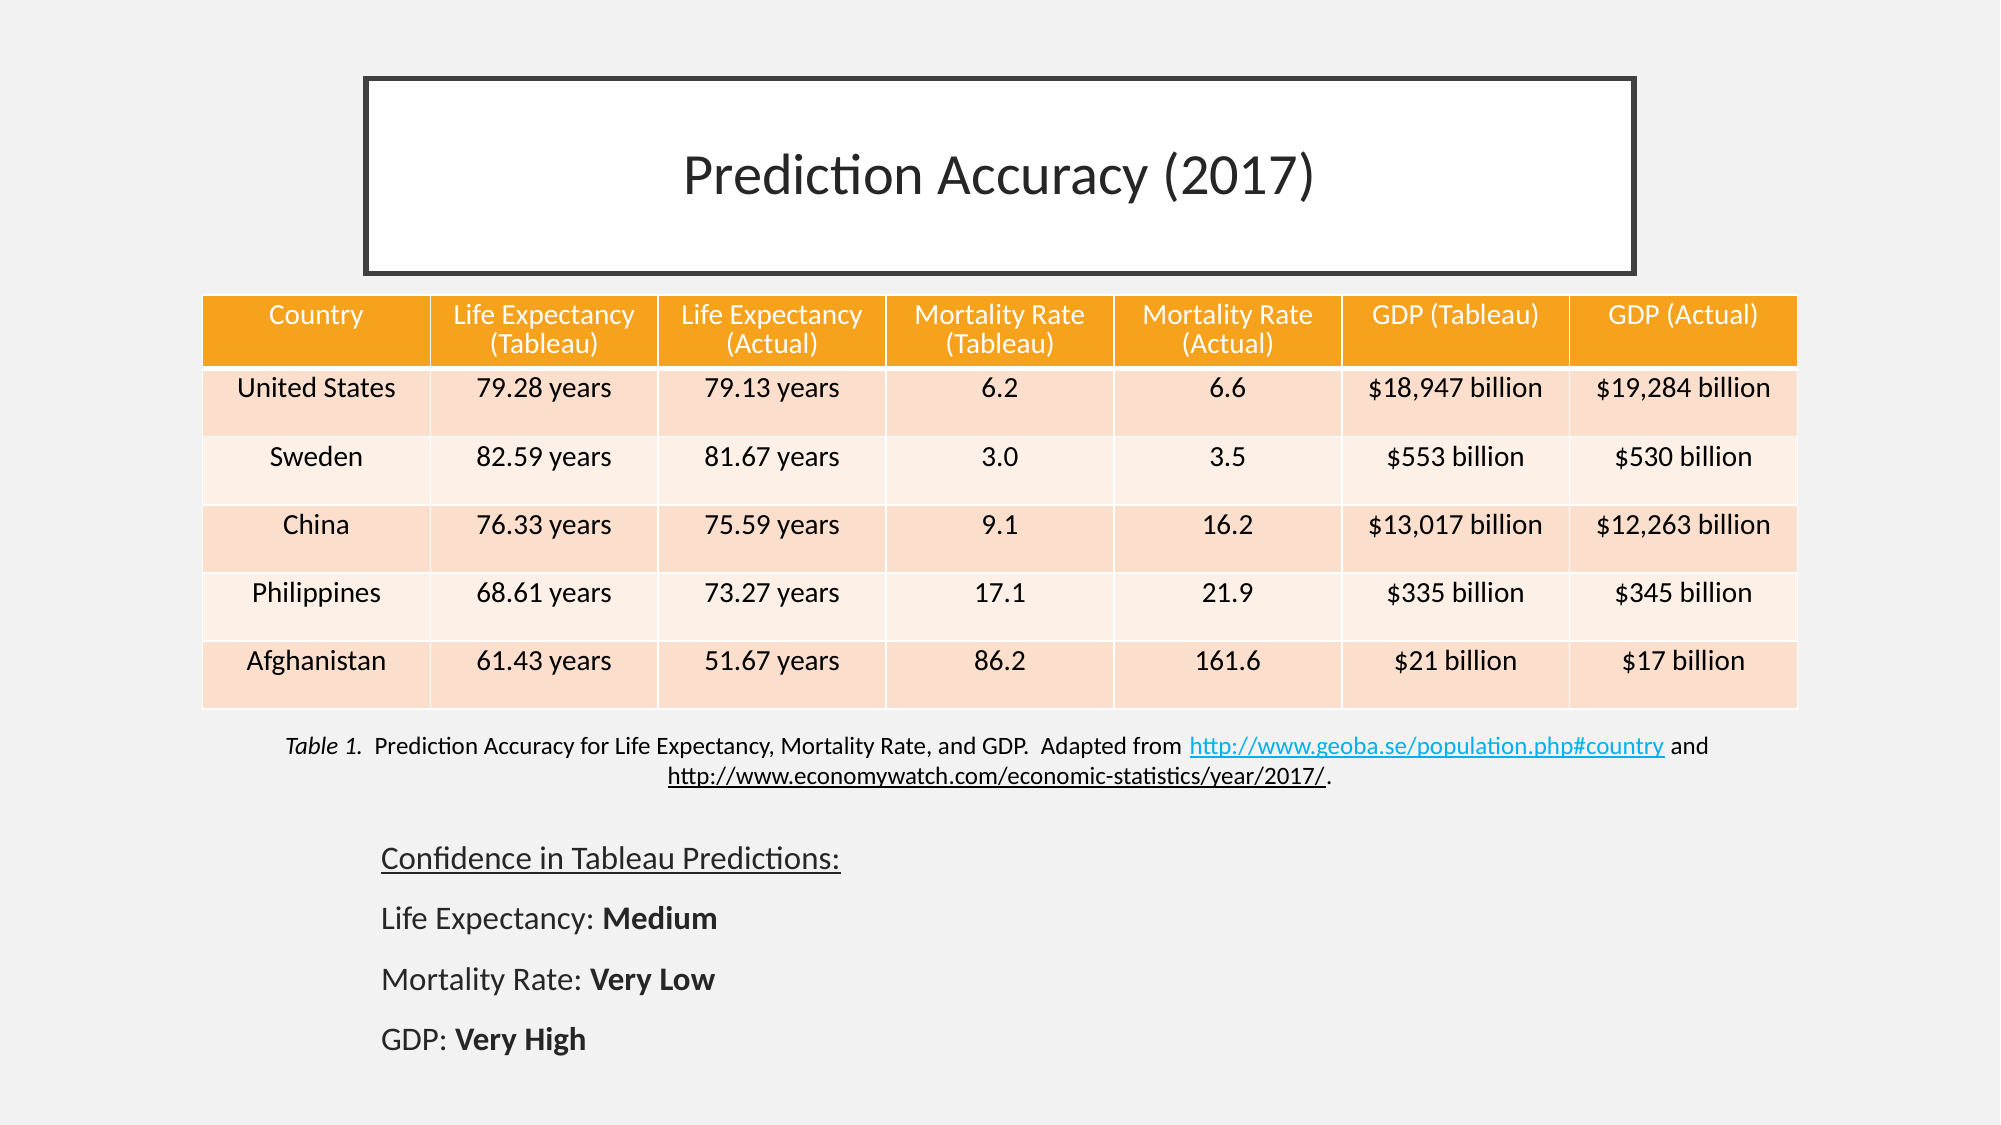

# Prediction Accuracy (2017)
| Country | Life Expectancy (Tableau) | Life Expectancy (Actual) | Mortality Rate (Tableau) | Mortality Rate (Actual) | GDP (Tableau) | GDP (Actual) |
| --- | --- | --- | --- | --- | --- | --- |
| United States | 79.28 years | 79.13 years | 6.2 | 6.6 | $18,947 billion | $19,284 billion |
| Sweden | 82.59 years | 81.67 years | 3.0 | 3.5 | $553 billion | $530 billion |
| China | 76.33 years | 75.59 years | 9.1 | 16.2 | $13,017 billion | $12,263 billion |
| Philippines | 68.61 years | 73.27 years | 17.1 | 21.9 | $335 billion | $345 billion |
| Afghanistan | 61.43 years | 51.67 years | 86.2 | 161.6 | $21 billion | $17 billion |
Table 1.  Prediction Accuracy for Life Expectancy, Mortality Rate, and GDP.  Adapted from http://www.geoba.se/population.php#country and
http://www.economywatch.com/economic-statistics/year/2017/.
Confidence in Tableau Predictions:
Life Expectancy: Medium
Mortality Rate: Very Low
GDP: Very High